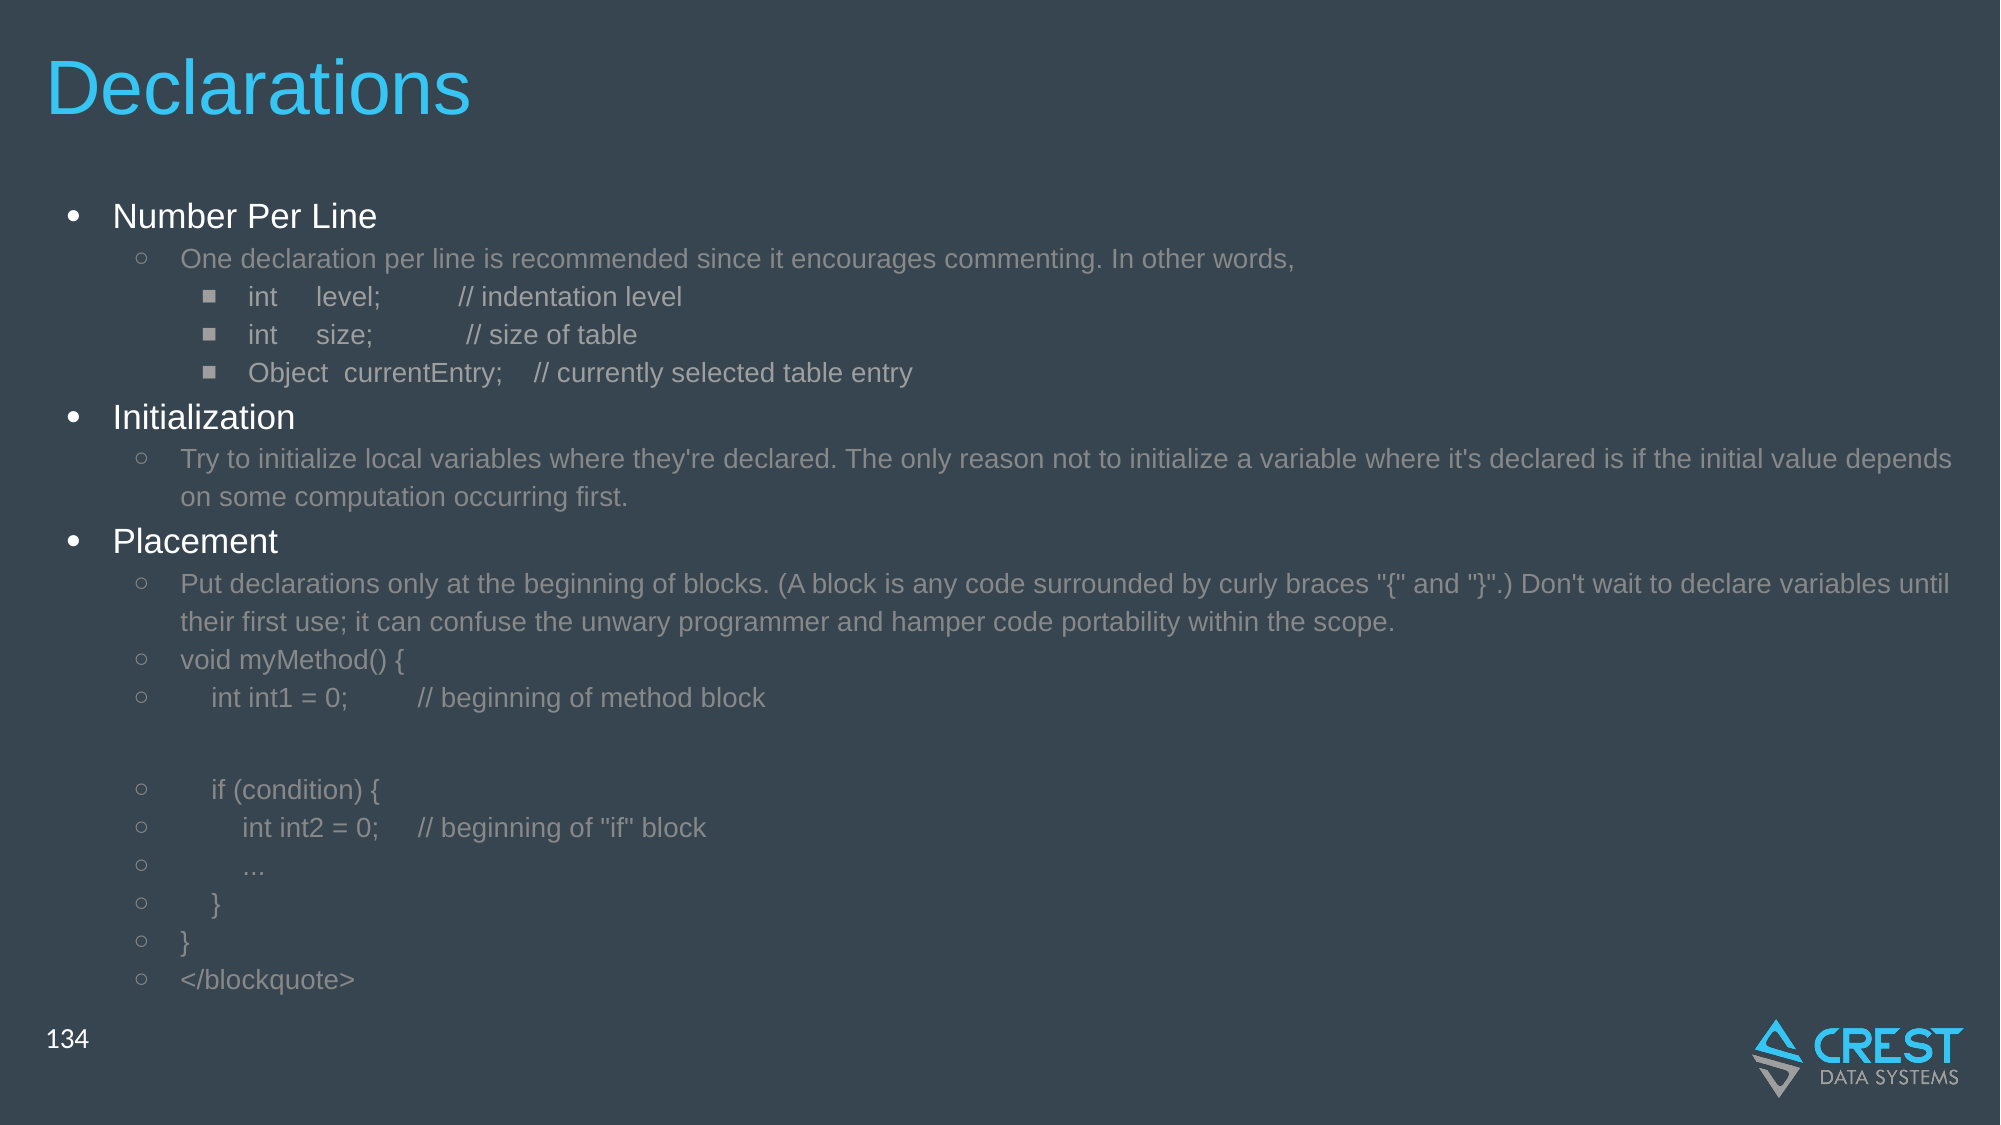

# Declarations
Number Per Line
One declaration per line is recommended since it encourages commenting. In other words,
int     level;          // indentation level
int     size;            // size of table
Object  currentEntry;    // currently selected table entry
Initialization
Try to initialize local variables where they're declared. The only reason not to initialize a variable where it's declared is if the initial value depends on some computation occurring first.
Placement
Put declarations only at the beginning of blocks. (A block is any code surrounded by curly braces "{" and "}".) Don't wait to declare variables until their first use; it can confuse the unwary programmer and hamper code portability within the scope.
void myMethod() {
    int int1 = 0;         // beginning of method block

    if (condition) {
        int int2 = 0;     // beginning of "if" block
        ...
    }
}
</blockquote>
134